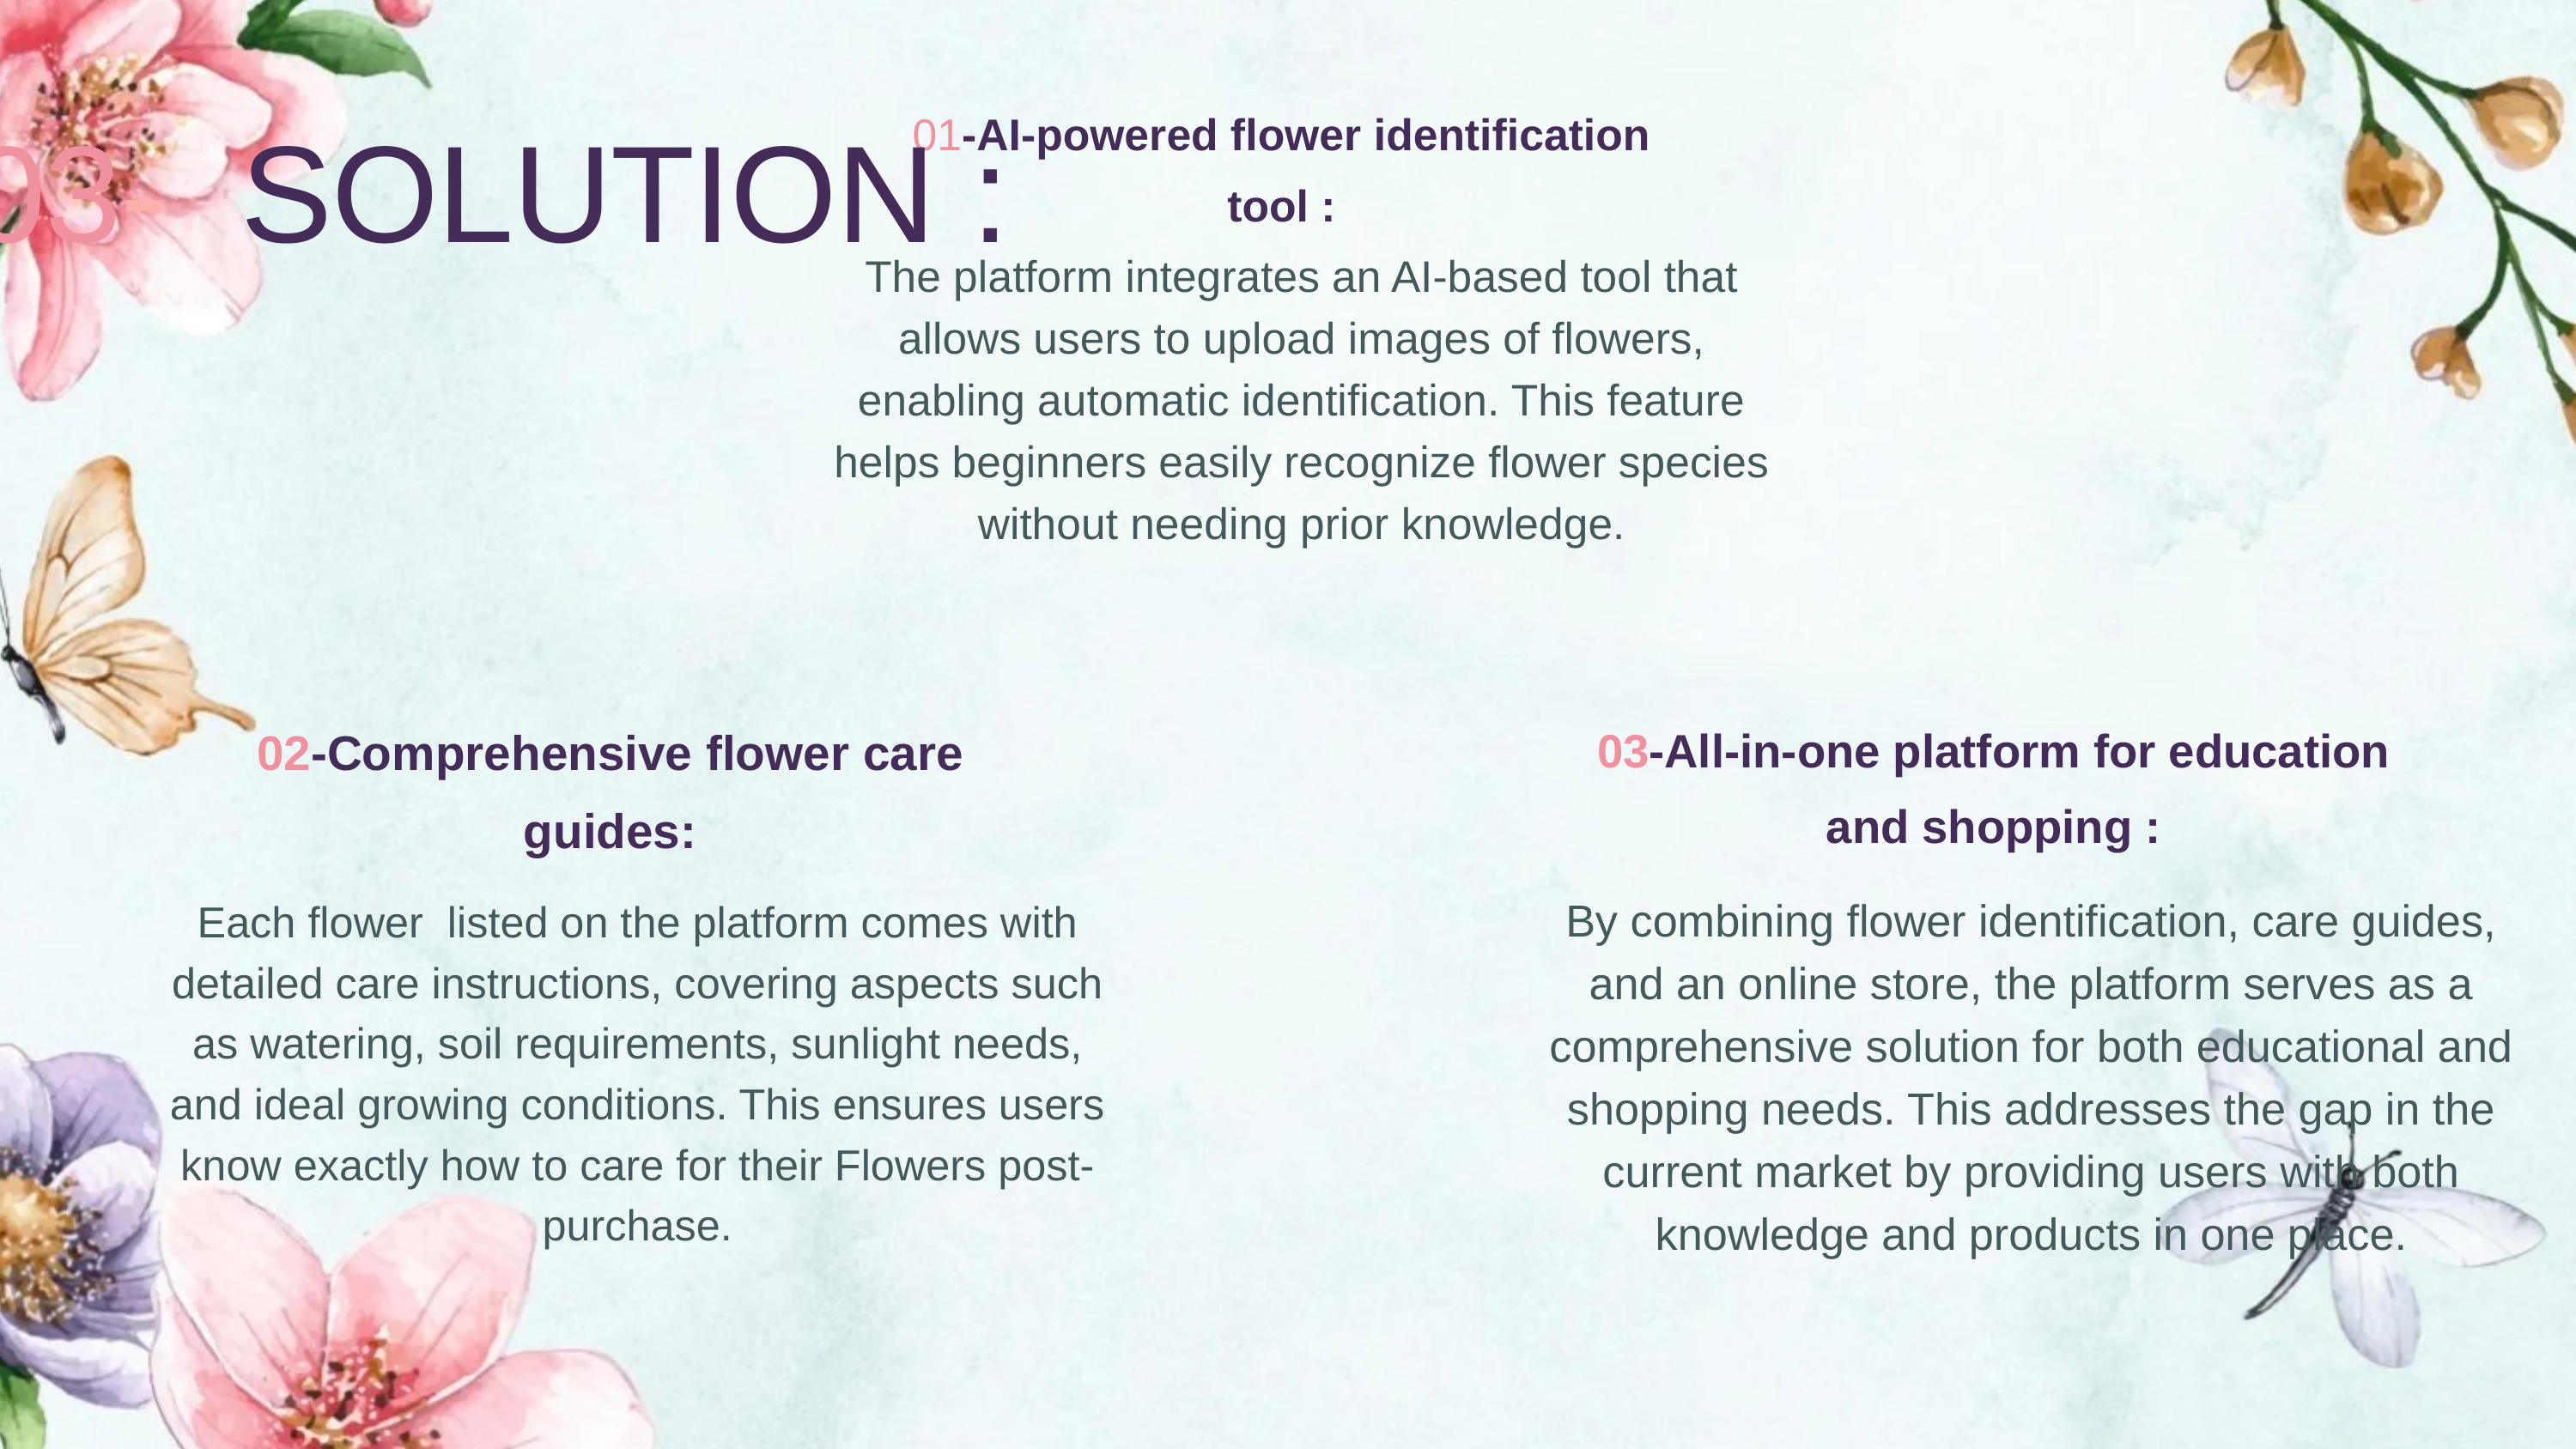

01-AI-powered flower identification tool :

03-  SOLUTION :
The platform integrates an AI-based tool that allows users to upload images of flowers, enabling automatic identification. This feature helps beginners easily recognize flower species without needing prior knowledge.
02-Comprehensive flower care guides:
03-All-in-one platform for education and shopping :
By combining flower identification, care guides, and an online store, the platform serves as a comprehensive solution for both educational and shopping needs. This addresses the gap in the current market by providing users with both knowledge and products in one place.
Each flower  listed on the platform comes with detailed care instructions, covering aspects such as watering, soil requirements, sunlight needs, and ideal growing conditions. This ensures users know exactly how to care for their Flowers post-purchase.